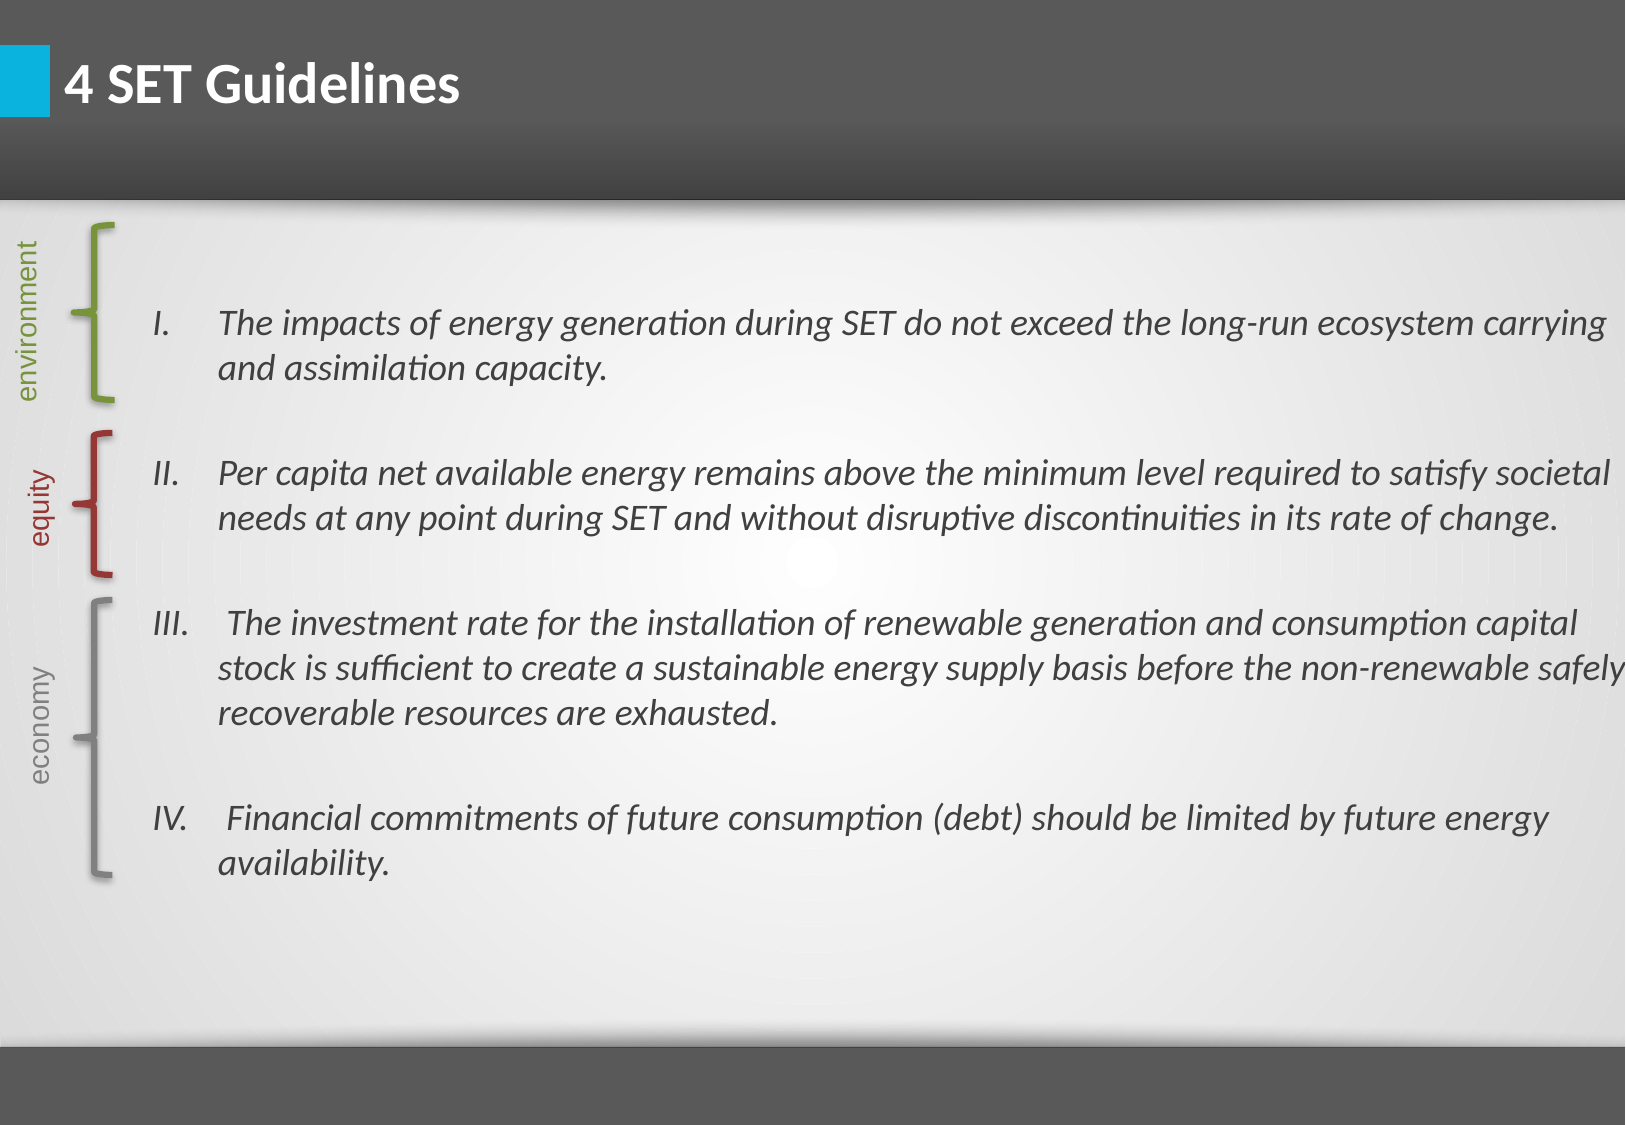

4 SET Guidelines

The impacts of energy generation during SET do not exceed the long-run ecosystem carrying and assimilation capacity.

Per capita net available energy remains above the minimum level required to satisfy societal needs at any point during SET and without disruptive discontinuities in its rate of change.

 The investment rate for the installation of renewable generation and consumption capital stock is sufficient to create a sustainable energy supply basis before the non-renewable safely recoverable resources are exhausted.

 Financial commitments of future consumption (debt) should be limited by future energy availability.
environment
equity

economy